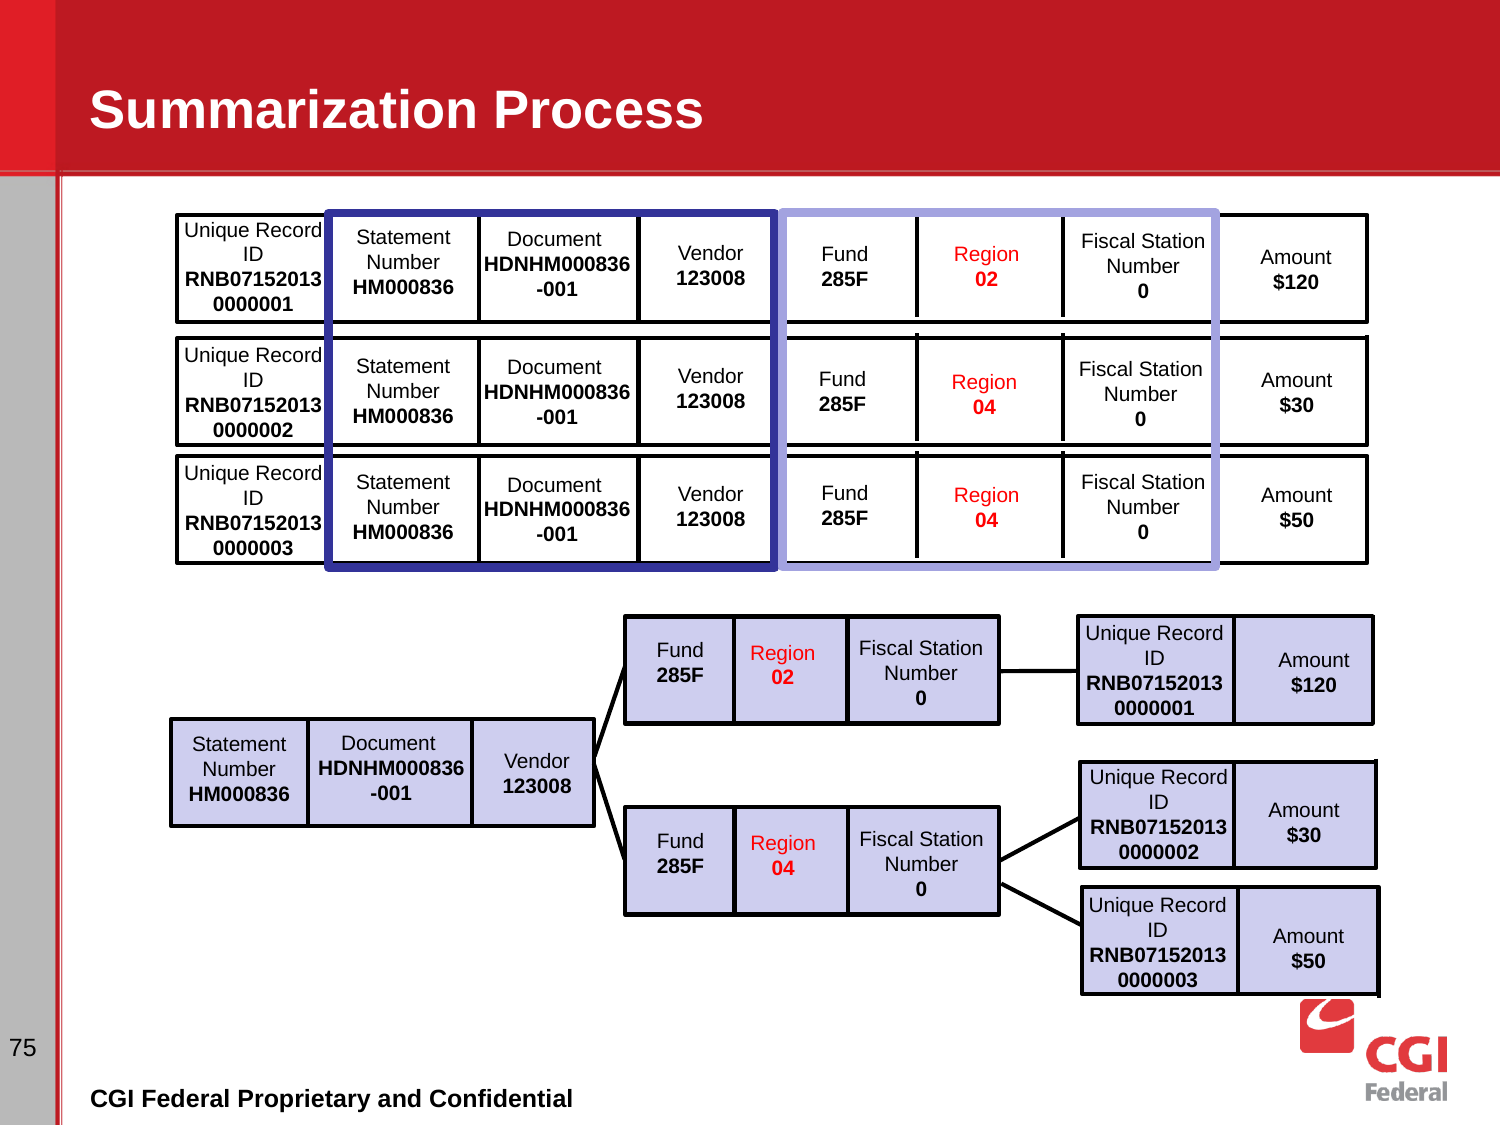

# Summarization Process
Unique Record ID
RNB07152013 0000001

Statement Number
HM000836
Document
HDNHM000836-001
Fiscal Station Number
0
Vendor
123008
Region
02
Fund
285F
Amount
$120
Unique Record ID
RNB07152013 0000002

Statement Number
HM000836
Document
HDNHM000836-001
Fiscal Station Number
0
Vendor
123008
Fund
285F
Amount
$30
Region
04
Unique Record ID
RNB07152013 0000003

Fiscal Station Number
0
Statement Number
HM000836
Document
HDNHM000836-001
Fund
285F
Vendor
123008
Amount
$50
Region
04
Unique Record ID
RNB07152013 0000001

Fiscal Station Number
0
Fund
285F
Region
02
Amount
$120

Document
HDNHM000836-001
Statement Number
HM000836
Vendor
123008
Unique Record ID
RNB07152013 0000002

Amount
$30

Fiscal Station Number
0
Fund
285F
Region
04
Unique Record ID
RNB07152013 0000003

Amount
$50
75
CGI Federal Proprietary and Confidential